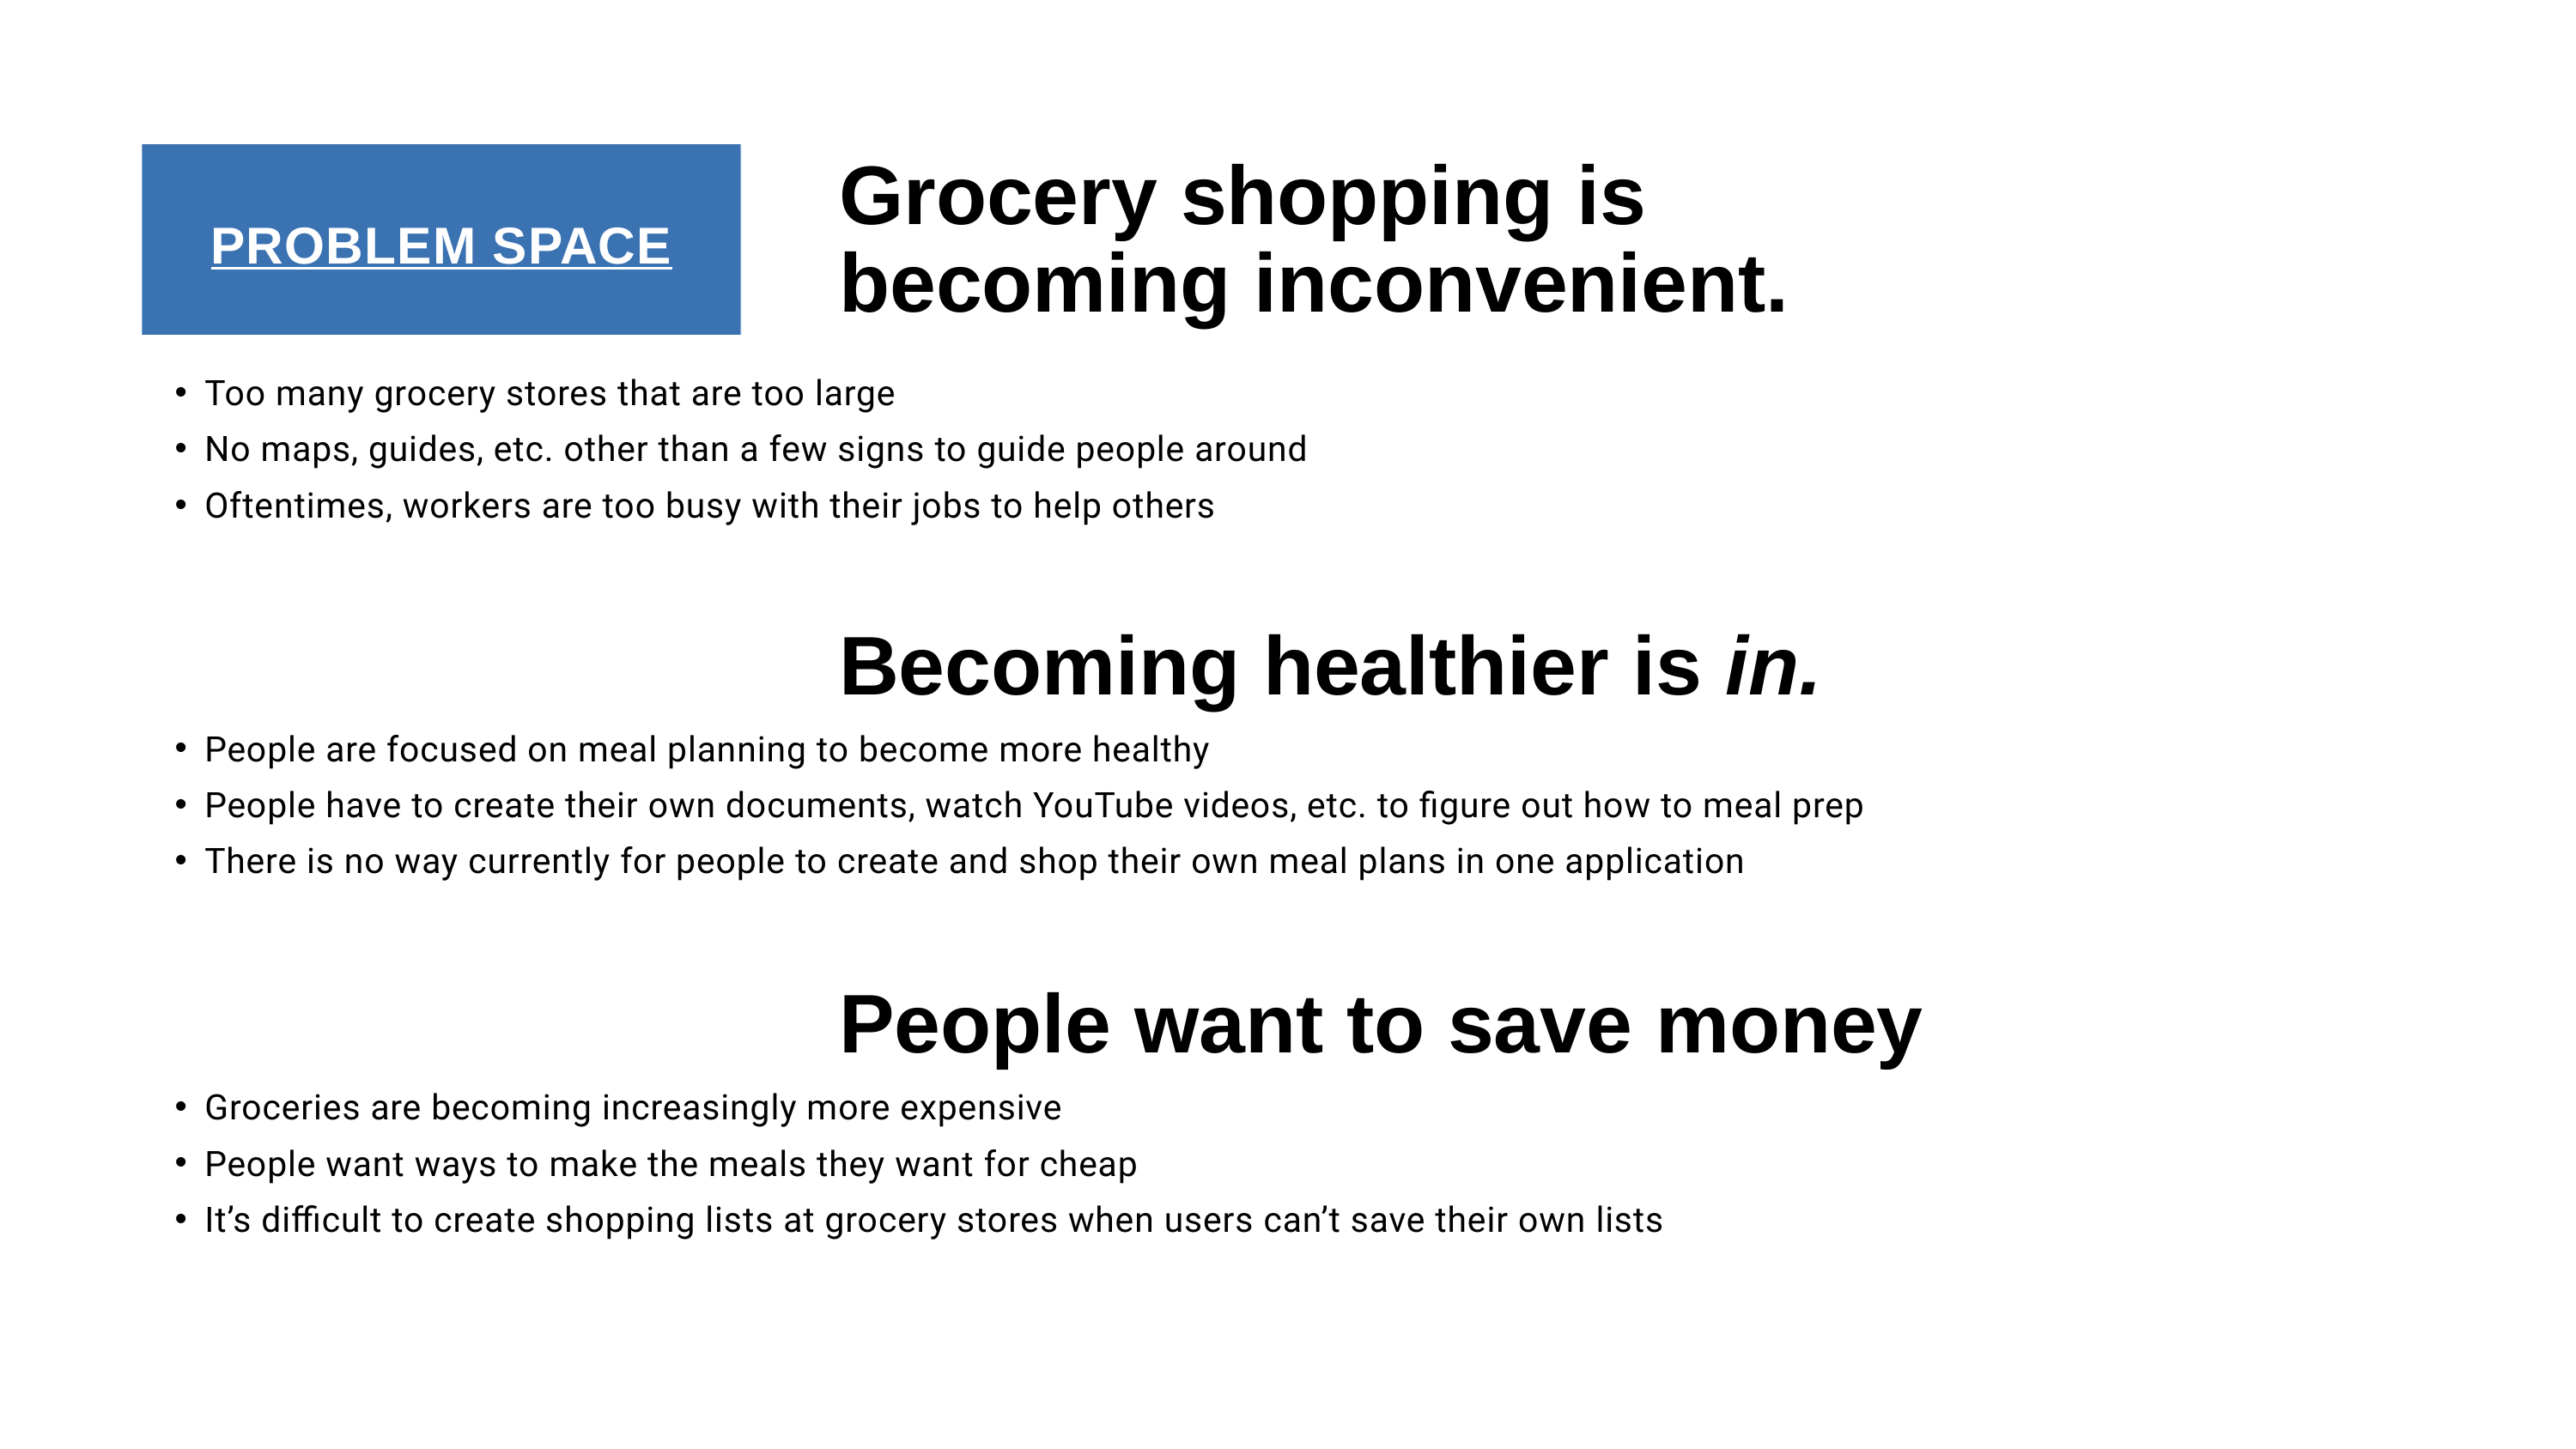

Grocery shopping is becoming inconvenient.
PROBLEM SPACE
Too many grocery stores that are too large
No maps, guides, etc. other than a few signs to guide people around
Oftentimes, workers are too busy with their jobs to help others
Becoming healthier is in.
People are focused on meal planning to become more healthy
People have to create their own documents, watch YouTube videos, etc. to figure out how to meal prep
There is no way currently for people to create and shop their own meal plans in one application
People want to save money
Groceries are becoming increasingly more expensive
People want ways to make the meals they want for cheap
It’s difficult to create shopping lists at grocery stores when users can’t save their own lists